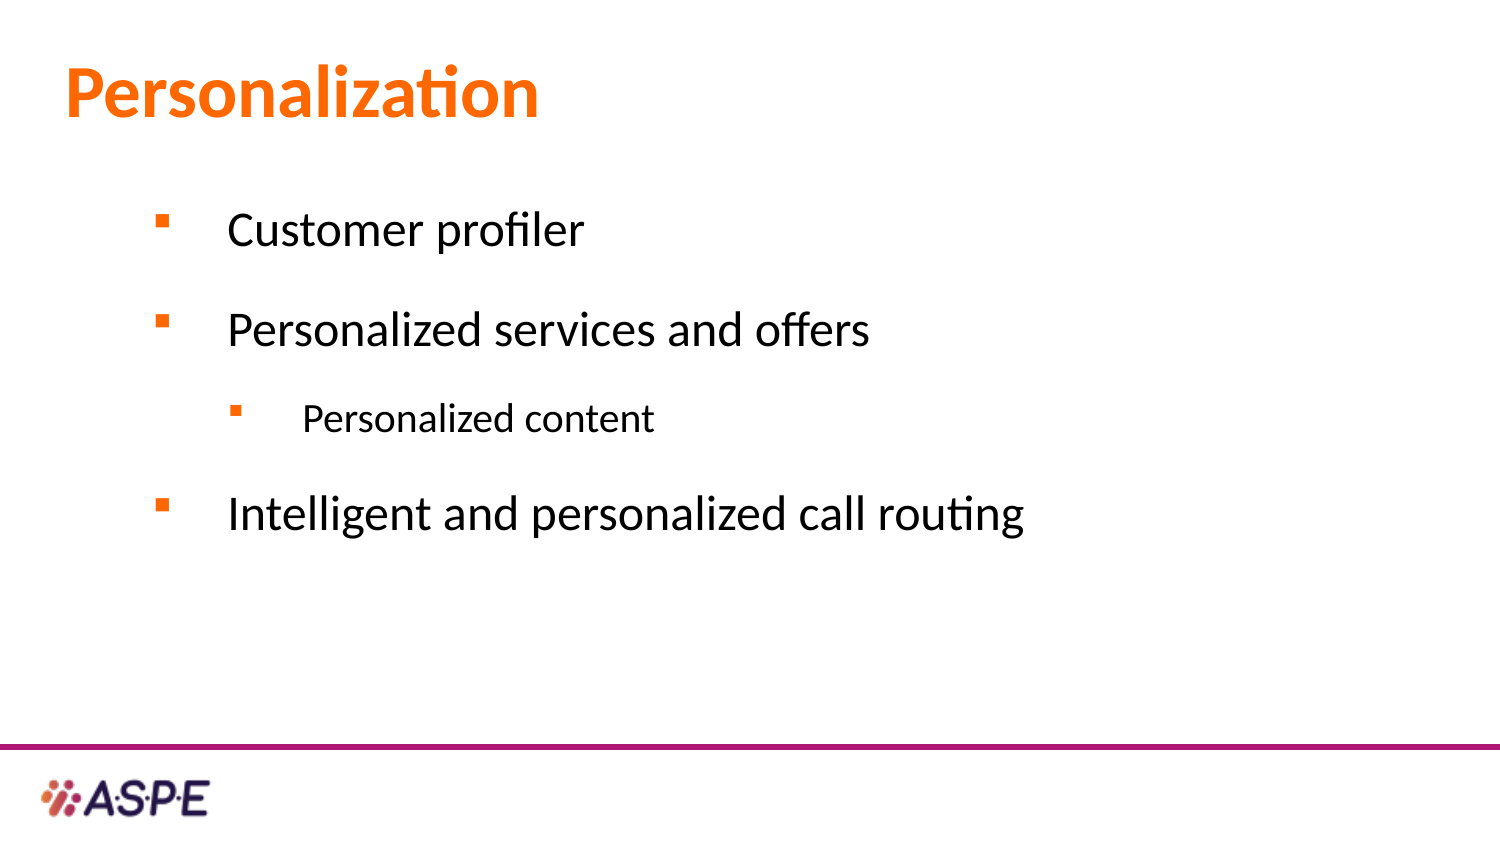

# Personalization
Customer profiler
Personalized services and offers
Personalized content
Intelligent and personalized call routing